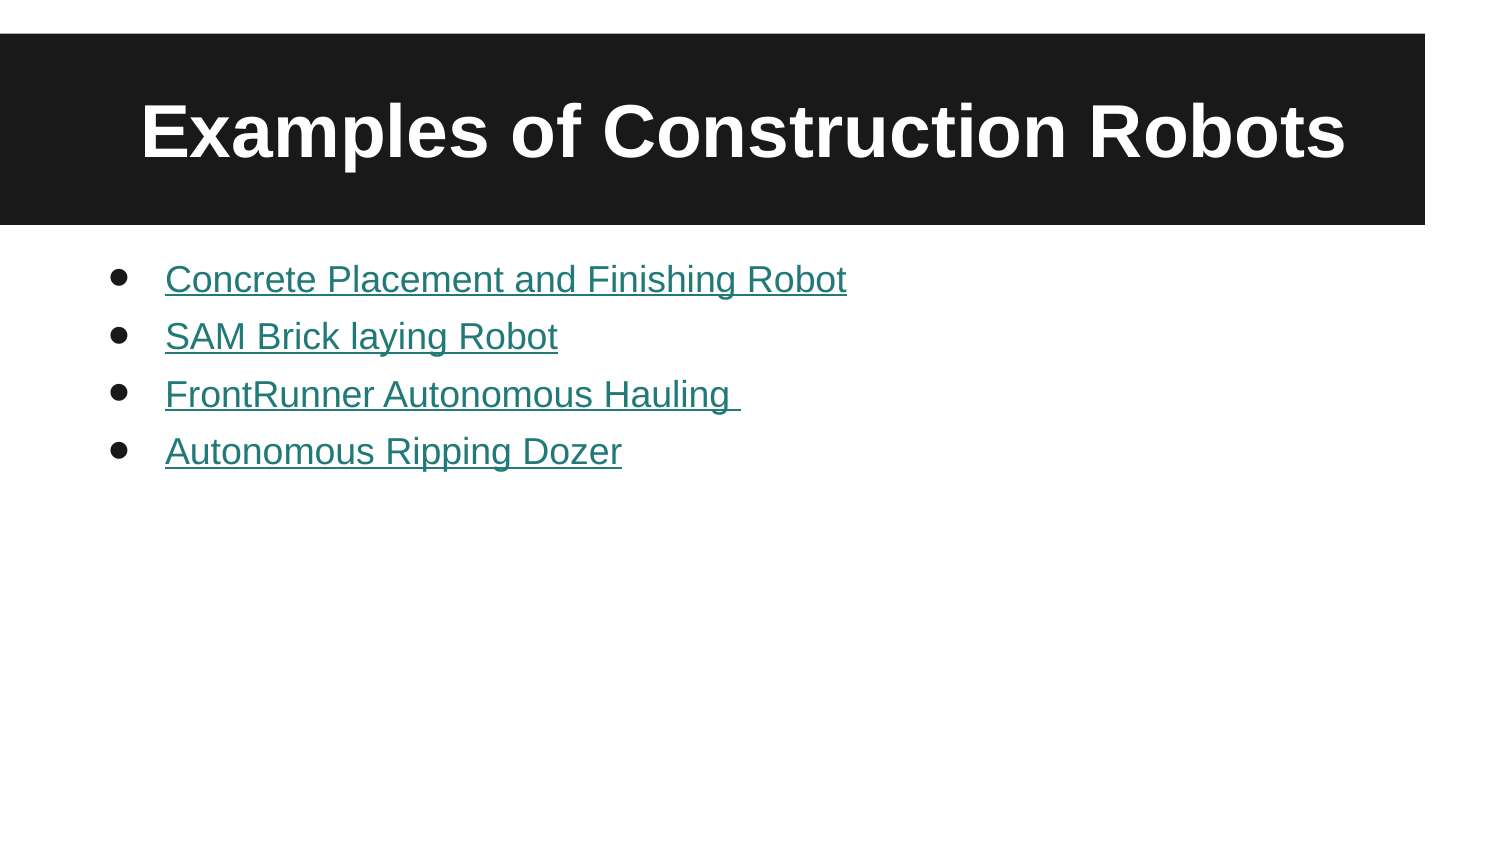

# Examples of Construction Robots
Concrete Placement and Finishing Robot
SAM Brick laying Robot
FrontRunner Autonomous Hauling
Autonomous Ripping Dozer